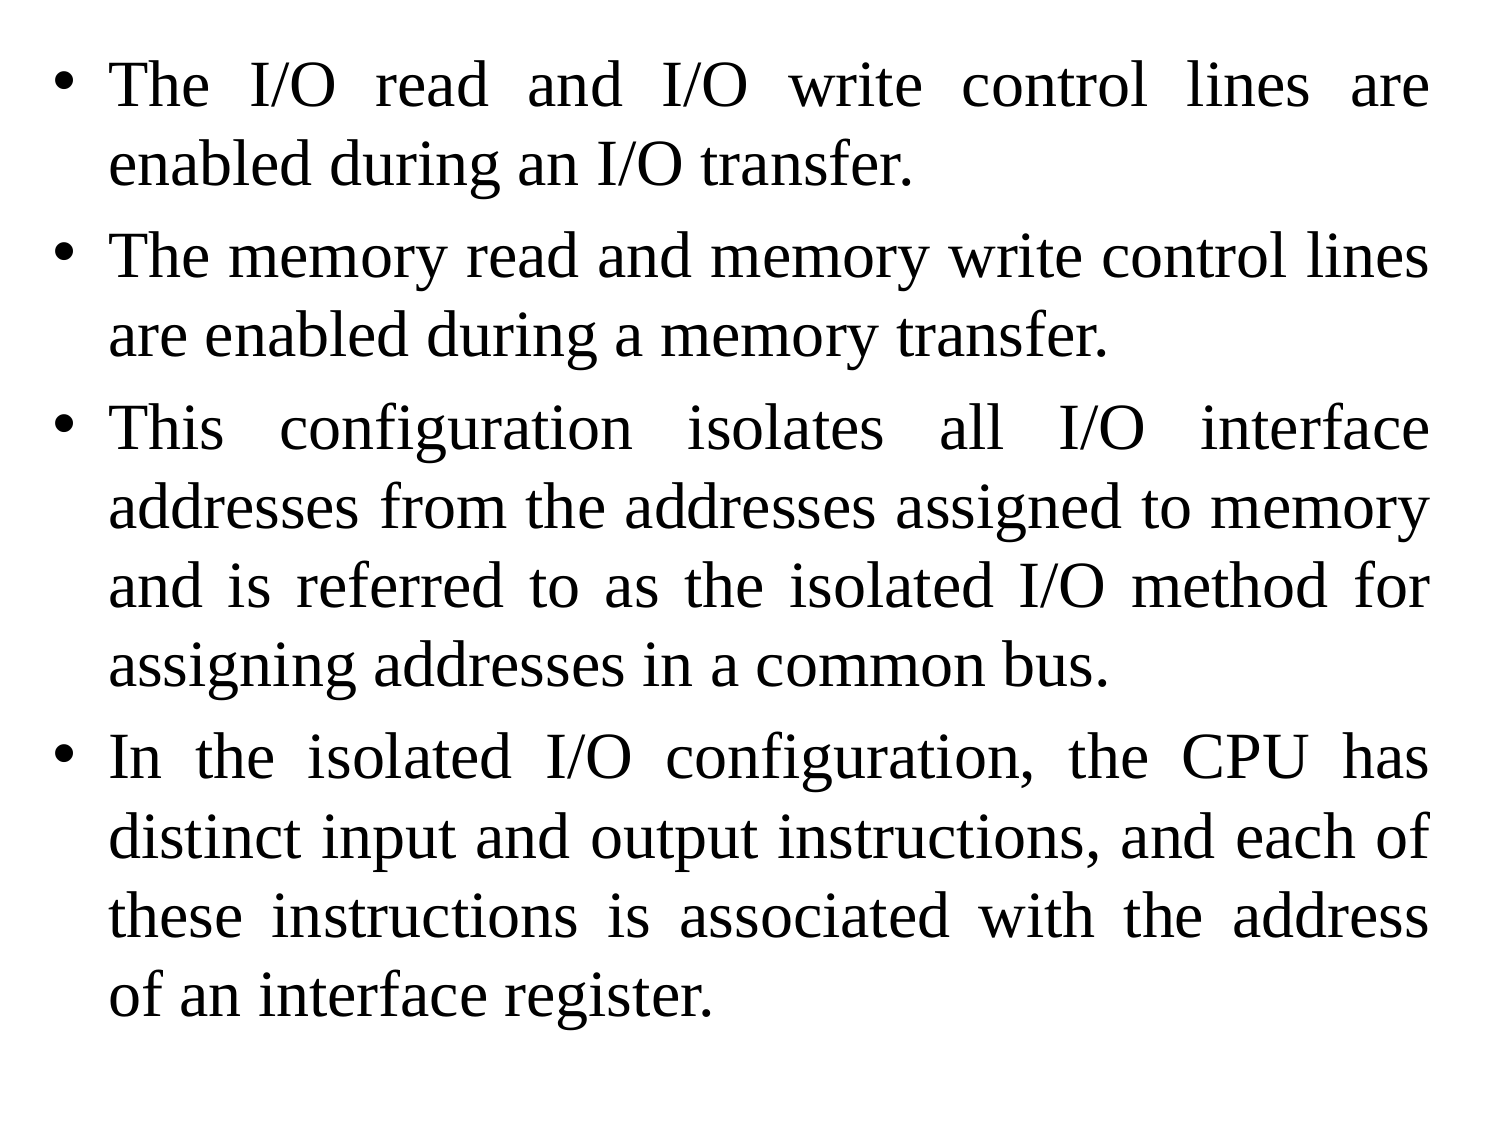

The I/O read and I/O write control lines are enabled during an I/O transfer.
The memory read and memory write control lines are enabled during a memory transfer.
This configuration isolates all I/O interface addresses from the addresses assigned to memory and is referred to as the isolated I/O method for assigning addresses in a common bus.
In the isolated I/O configuration, the CPU has distinct input and output instructions, and each of these instructions is associated with the address of an interface register.